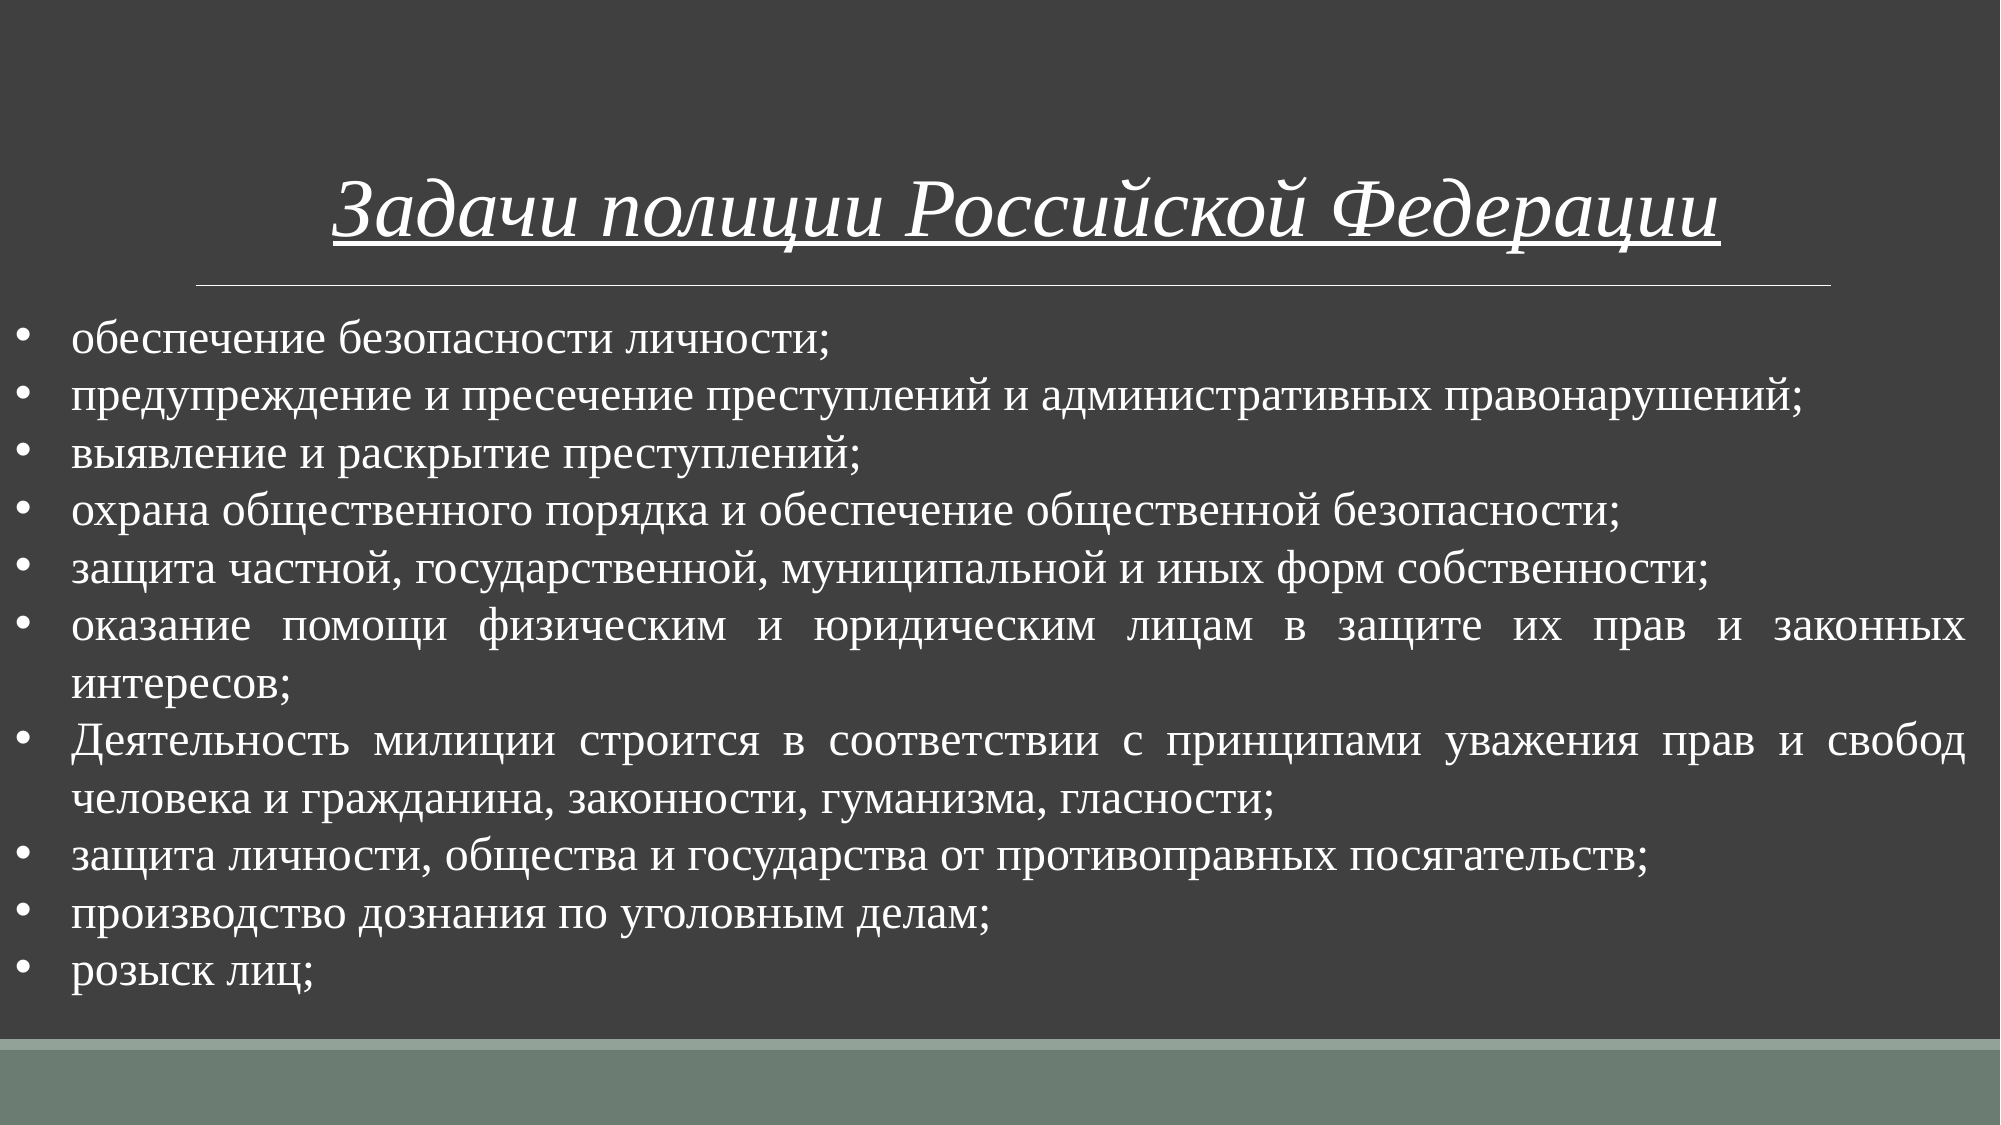

Задачи полиции Российской Федерации
обеспечение безопасности личности;
предупреждение и пресечение преступлений и административных правонарушений;
выявление и раскрытие преступлений;
охрана общественного порядка и обеспечение общественной безопасности;
защита частной, государственной, муниципальной и иных форм собственности;
оказание помощи физическим и юридическим лицам в защите их прав и законных интересов;
Деятельность милиции строится в соответствии с принципами уважения прав и свобод человека и гражданина, законности, гуманизма, гласности;
защита личности, общества и государства от противоправных посягательств;
производство дознания по уголовным делам;
розыск лиц;